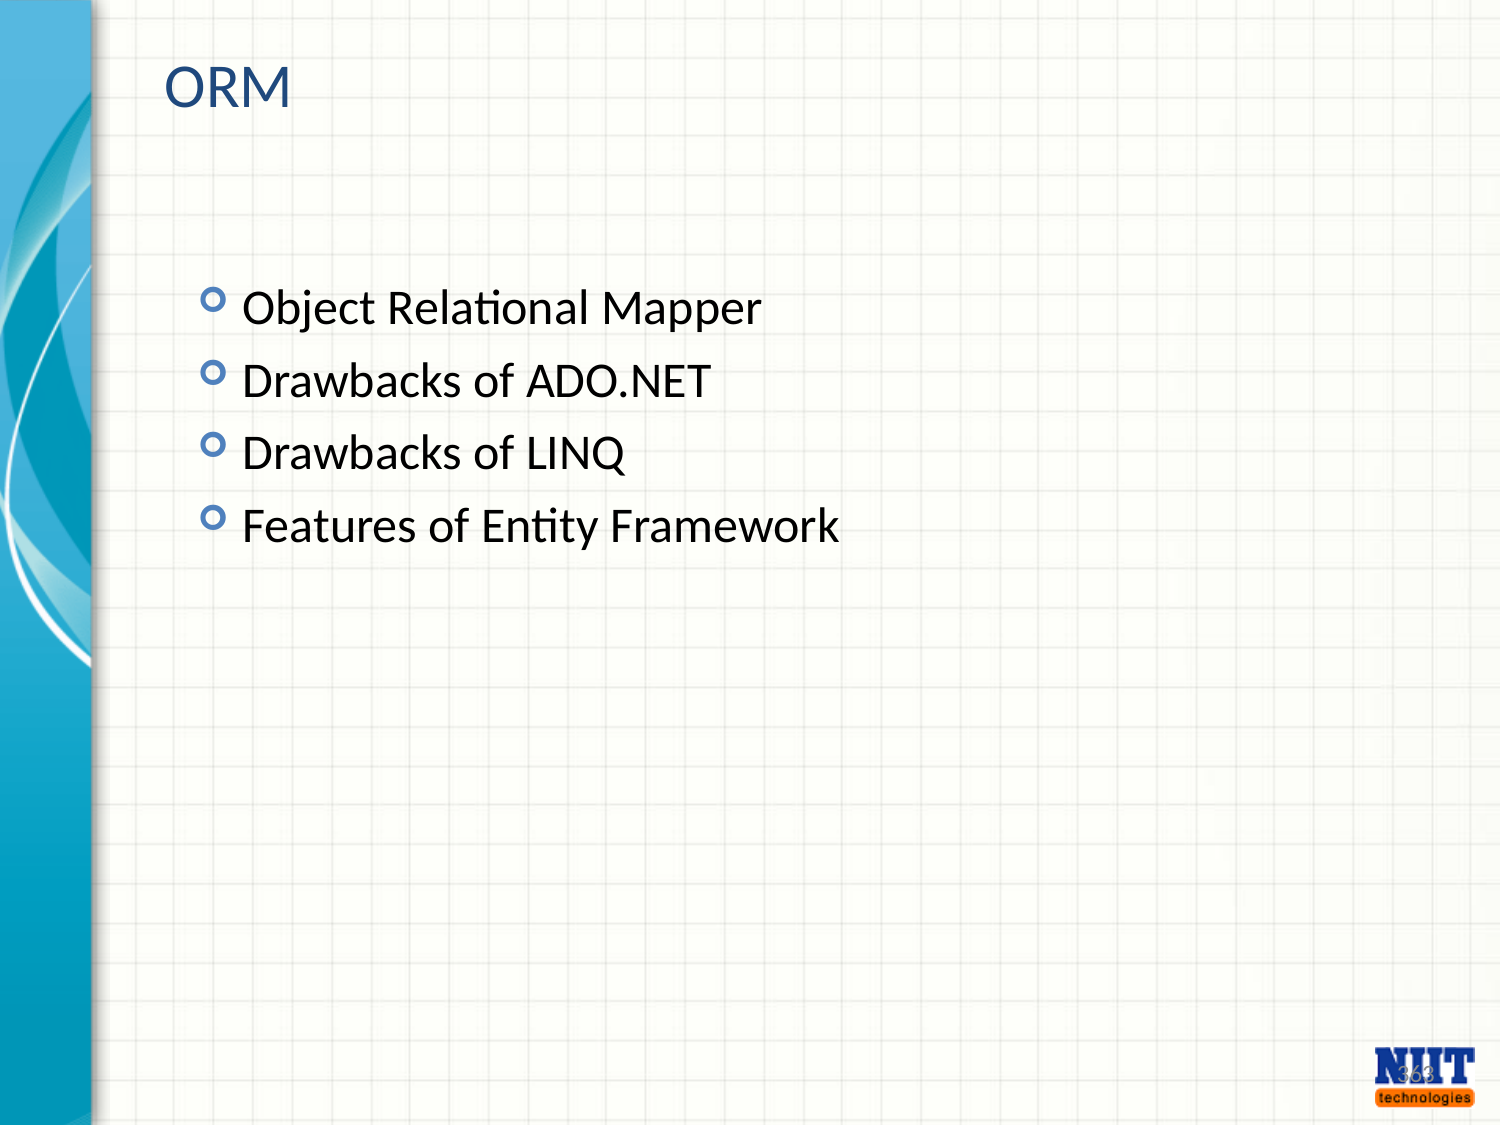

ORM
Object Relational Mapper
Drawbacks of ADO.NET
Drawbacks of LINQ
Features of Entity Framework
363